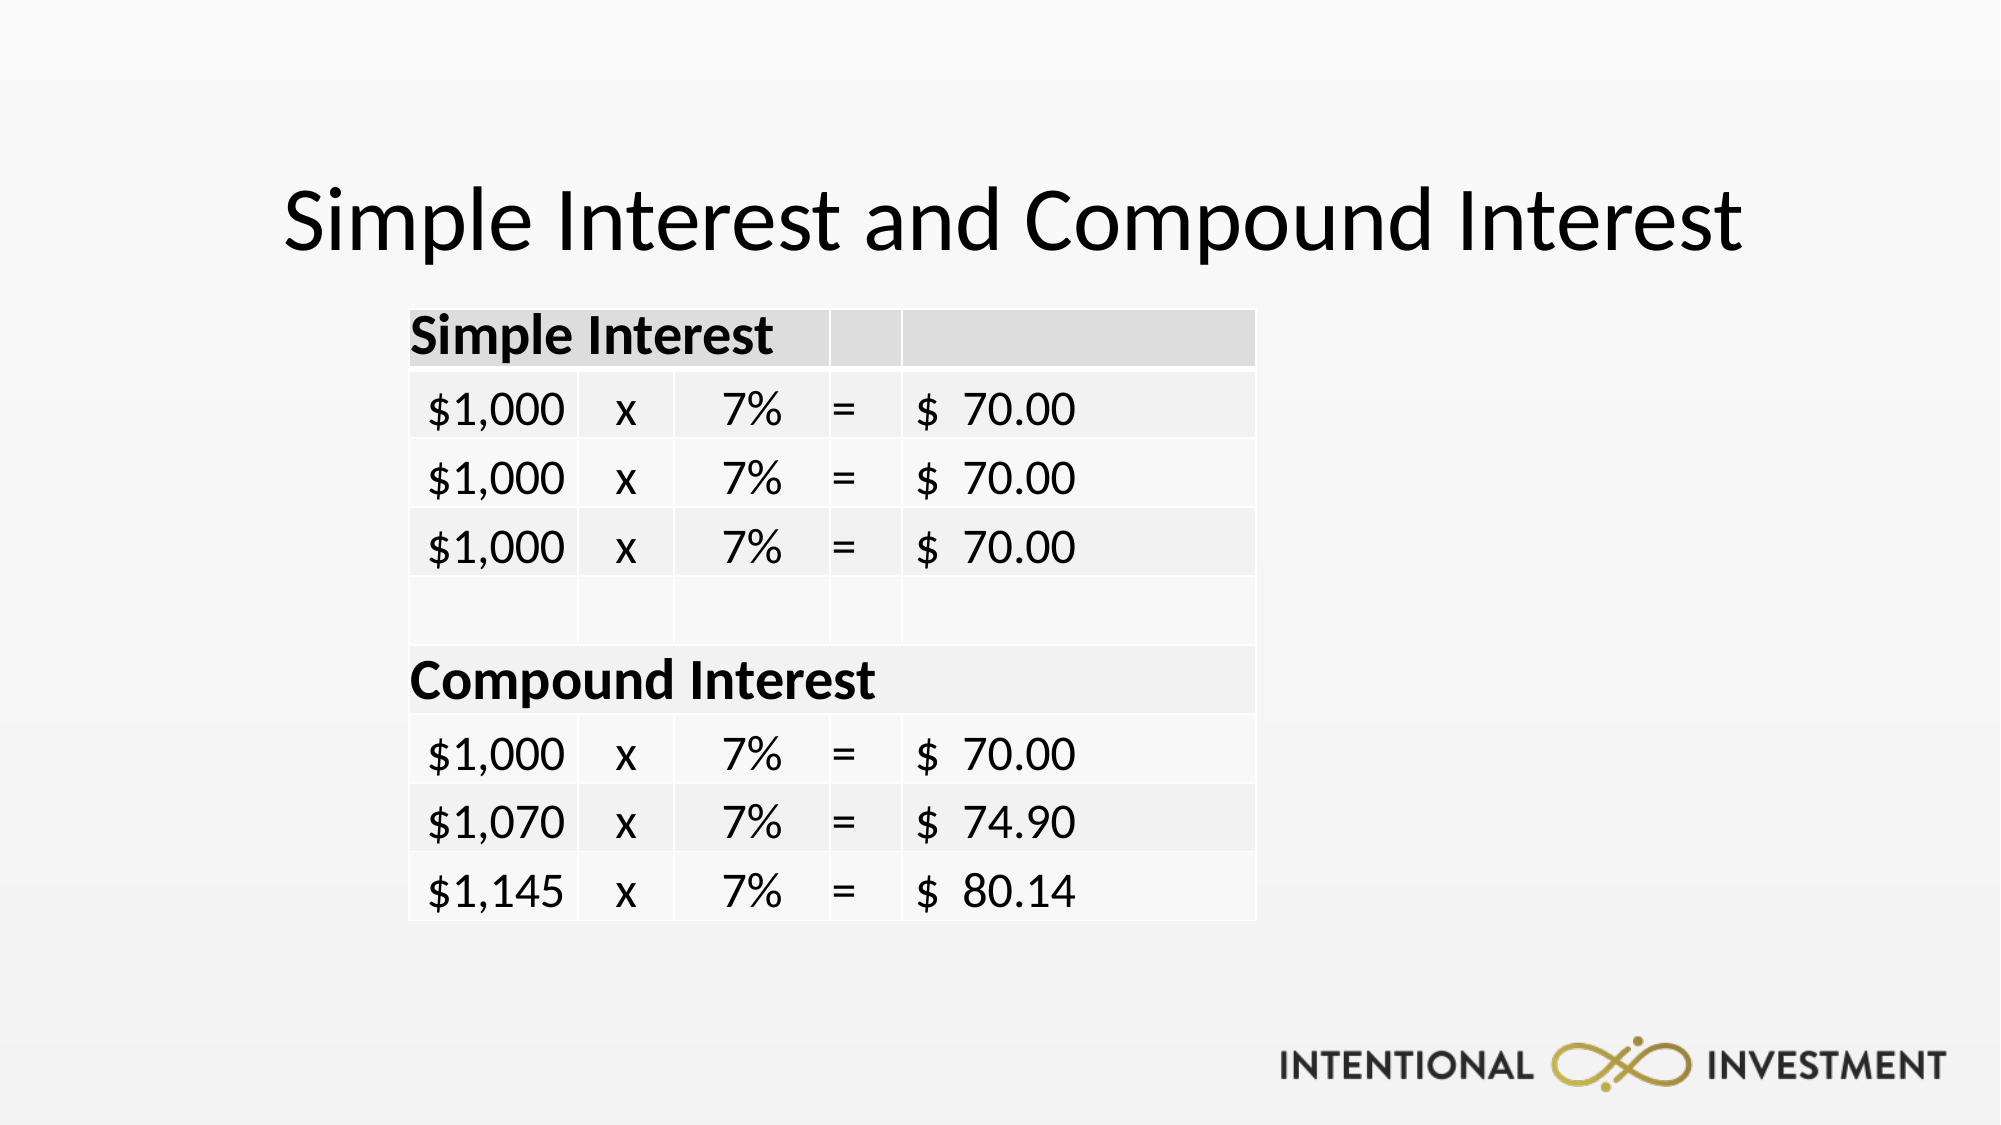

# Simple Interest and Compound Interest
| Simple Interest |  |  |  |  |
| --- | --- | --- | --- | --- |
| $1,000 | x | 7% | = | $ 70.00 |
| $1,000 | x | 7% | = | $ 70.00 |
| $1,000 | x | 7% | = | $ 70.00 |
|  |  |  |  |  |
| Compound Interest |  |  |  |  |
| $1,000 | x | 7% | = | $ 70.00 |
| $1,070 | x | 7% | = | $ 74.90 |
| $1,145 | x | 7% | = | $ 80.14 |